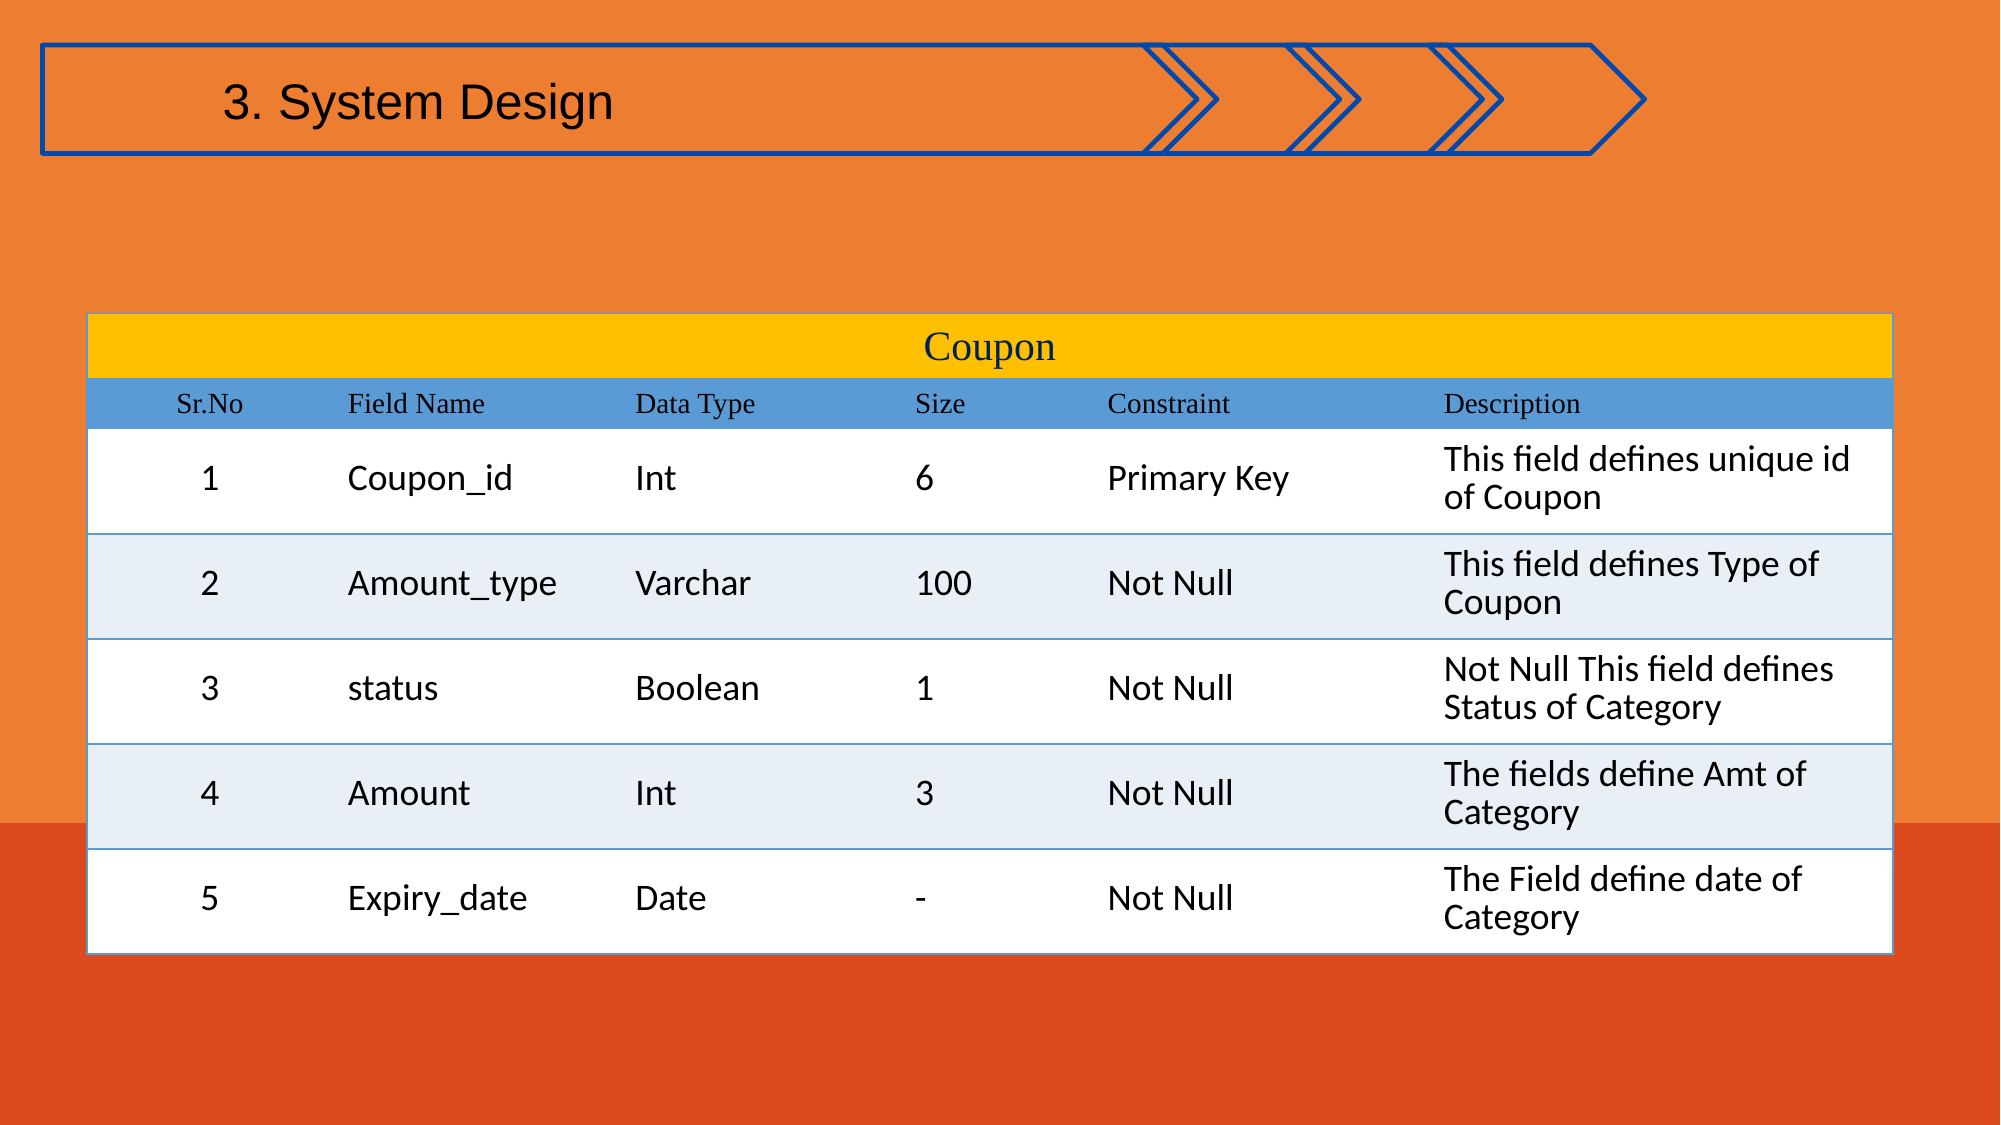

3. System Design
| Coupon |  |  |  |  |  |
| --- | --- | --- | --- | --- | --- |
| Sr.No | Field Name | Data Type | Size | Constraint | Description |
| 1 | Coupon\_id | Int | 6 | Primary Key | This field defines unique id of Coupon |
| 2 | Amount\_type | Varchar | 100 | Not Null | This field defines Type of Coupon |
| 3 | status | Boolean | 1 | Not Null | Not Null This field defines Status of Category |
| 4 | Amount | Int | 3 | Not Null | The fields define Amt of Category |
| 5 | Expiry\_date | Date | - | Not Null | The Field define date of Category |